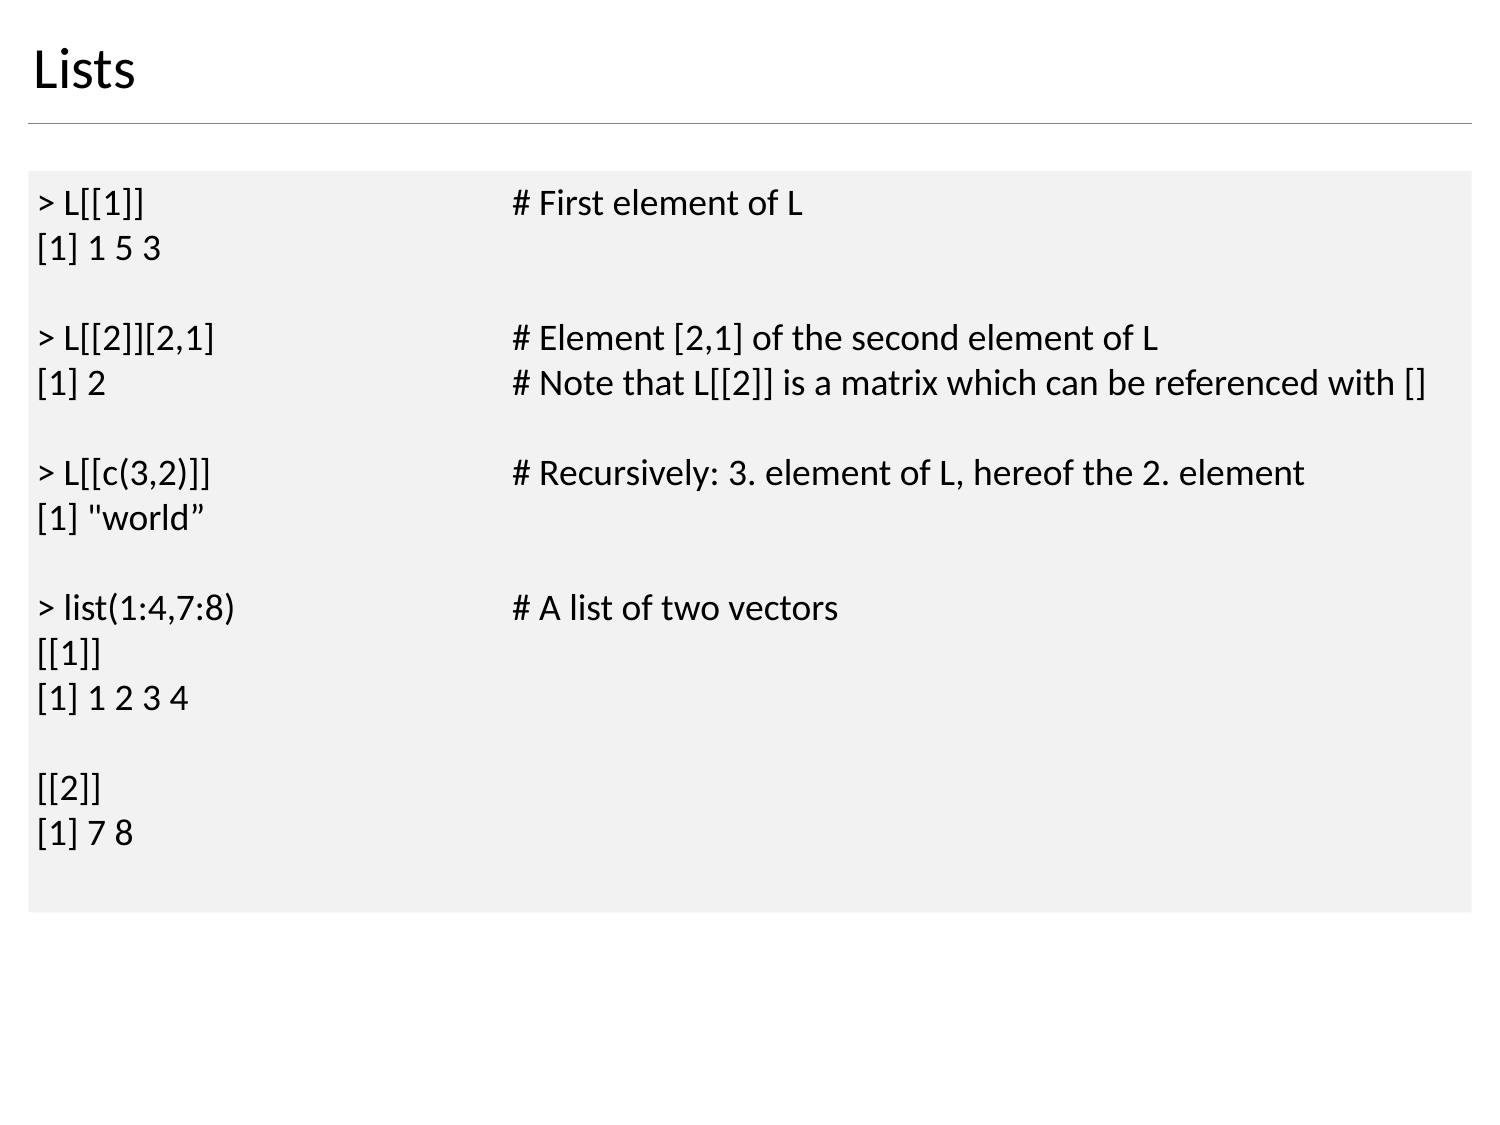

Lists
> L[[1]] 			   # First element of L
[1] 1 5 3

> L[[2]][2,1] 		   # Element [2,1] of the second element of L
[1] 2 			   # Note that L[[2]] is a matrix which can be referenced with []

> L[[c(3,2)]] 		   # Recursively: 3. element of L, hereof the 2. element
[1] "world”

> list(1:4,7:8) 	   	   # A list of two vectors
[[1]]
[1] 1 2 3 4

[[2]]
[1] 7 8